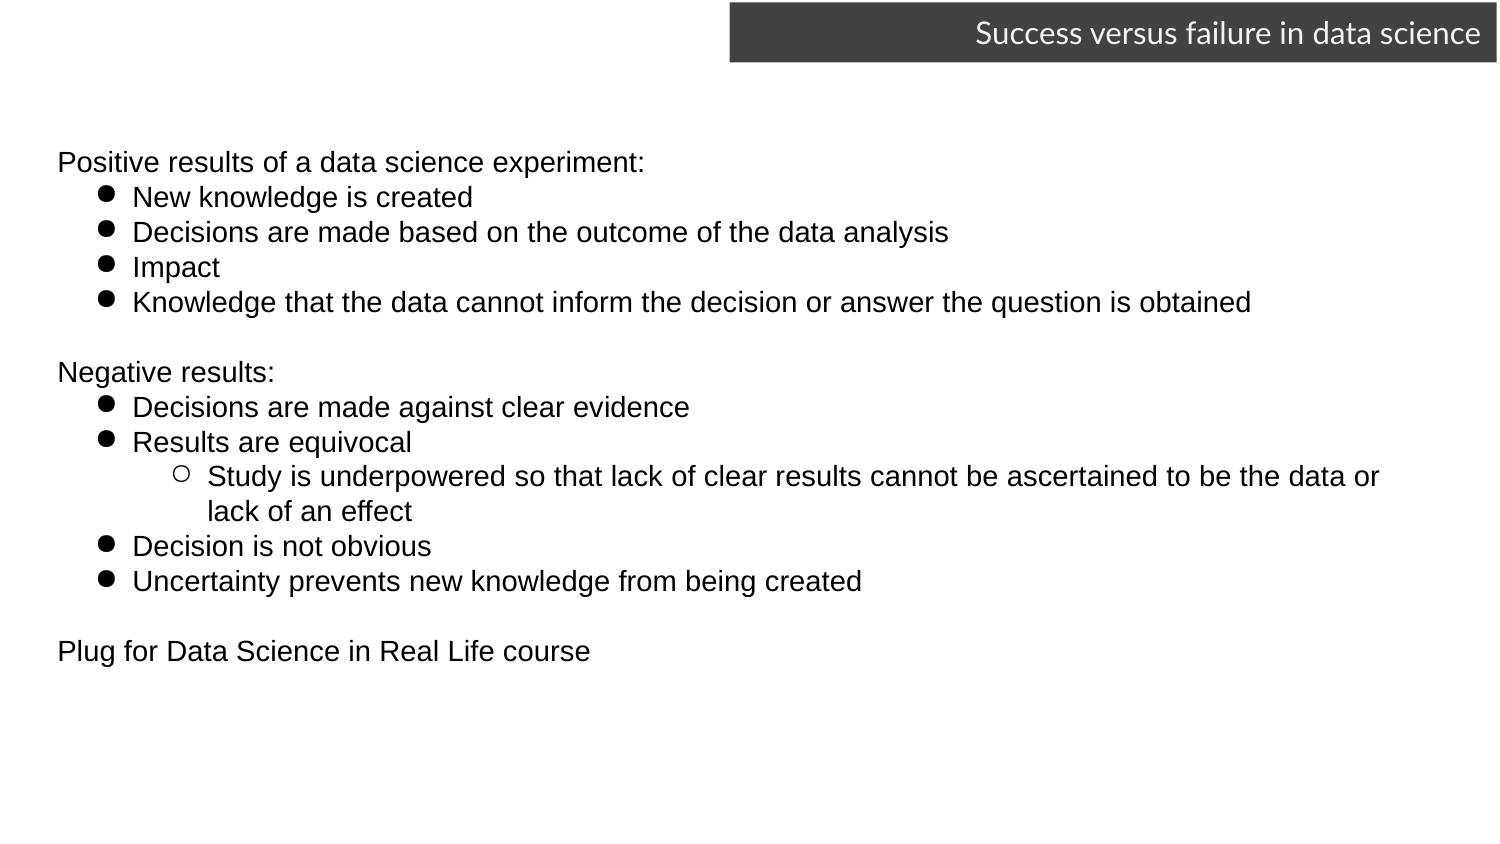

# Success versus failure in data science

Positive results of a data science experiment:
New knowledge is created
Decisions are made based on the outcome of the data analysis
Impact
Knowledge that the data cannot inform the decision or answer the question is obtained

Negative results:
Decisions are made against clear evidence
Results are equivocal
Study is underpowered so that lack of clear results cannot be ascertained to be the data or lack of an effect
Decision is not obvious
Uncertainty prevents new knowledge from being created

Plug for Data Science in Real Life course